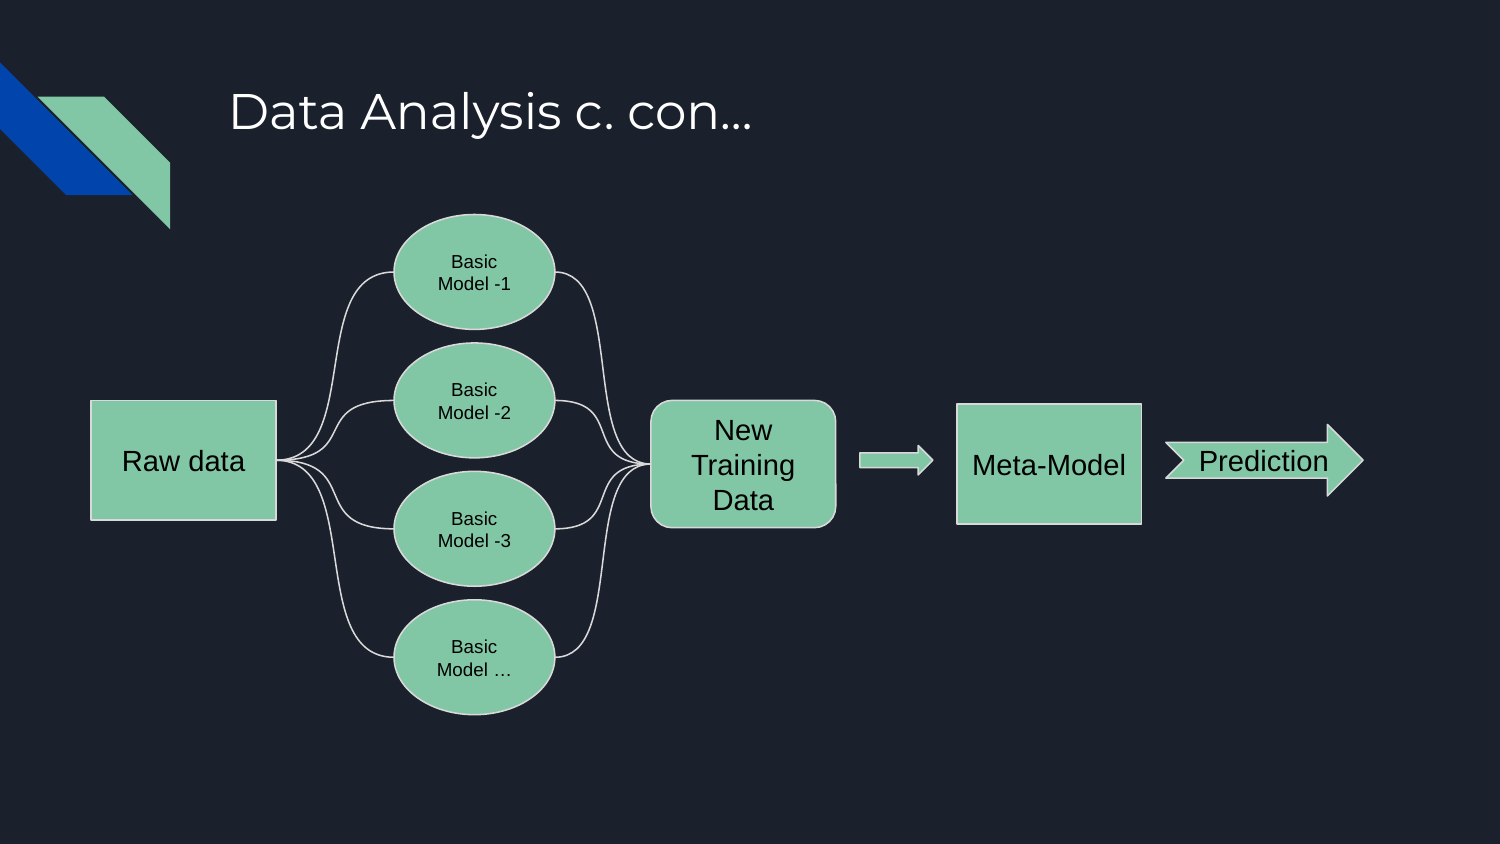

# Data Analysis c. con…

Basic Model -1
Basic Model -2
Raw data
New Training Data
Meta-Model
Prediction

Basic Model -3
Basic Model …